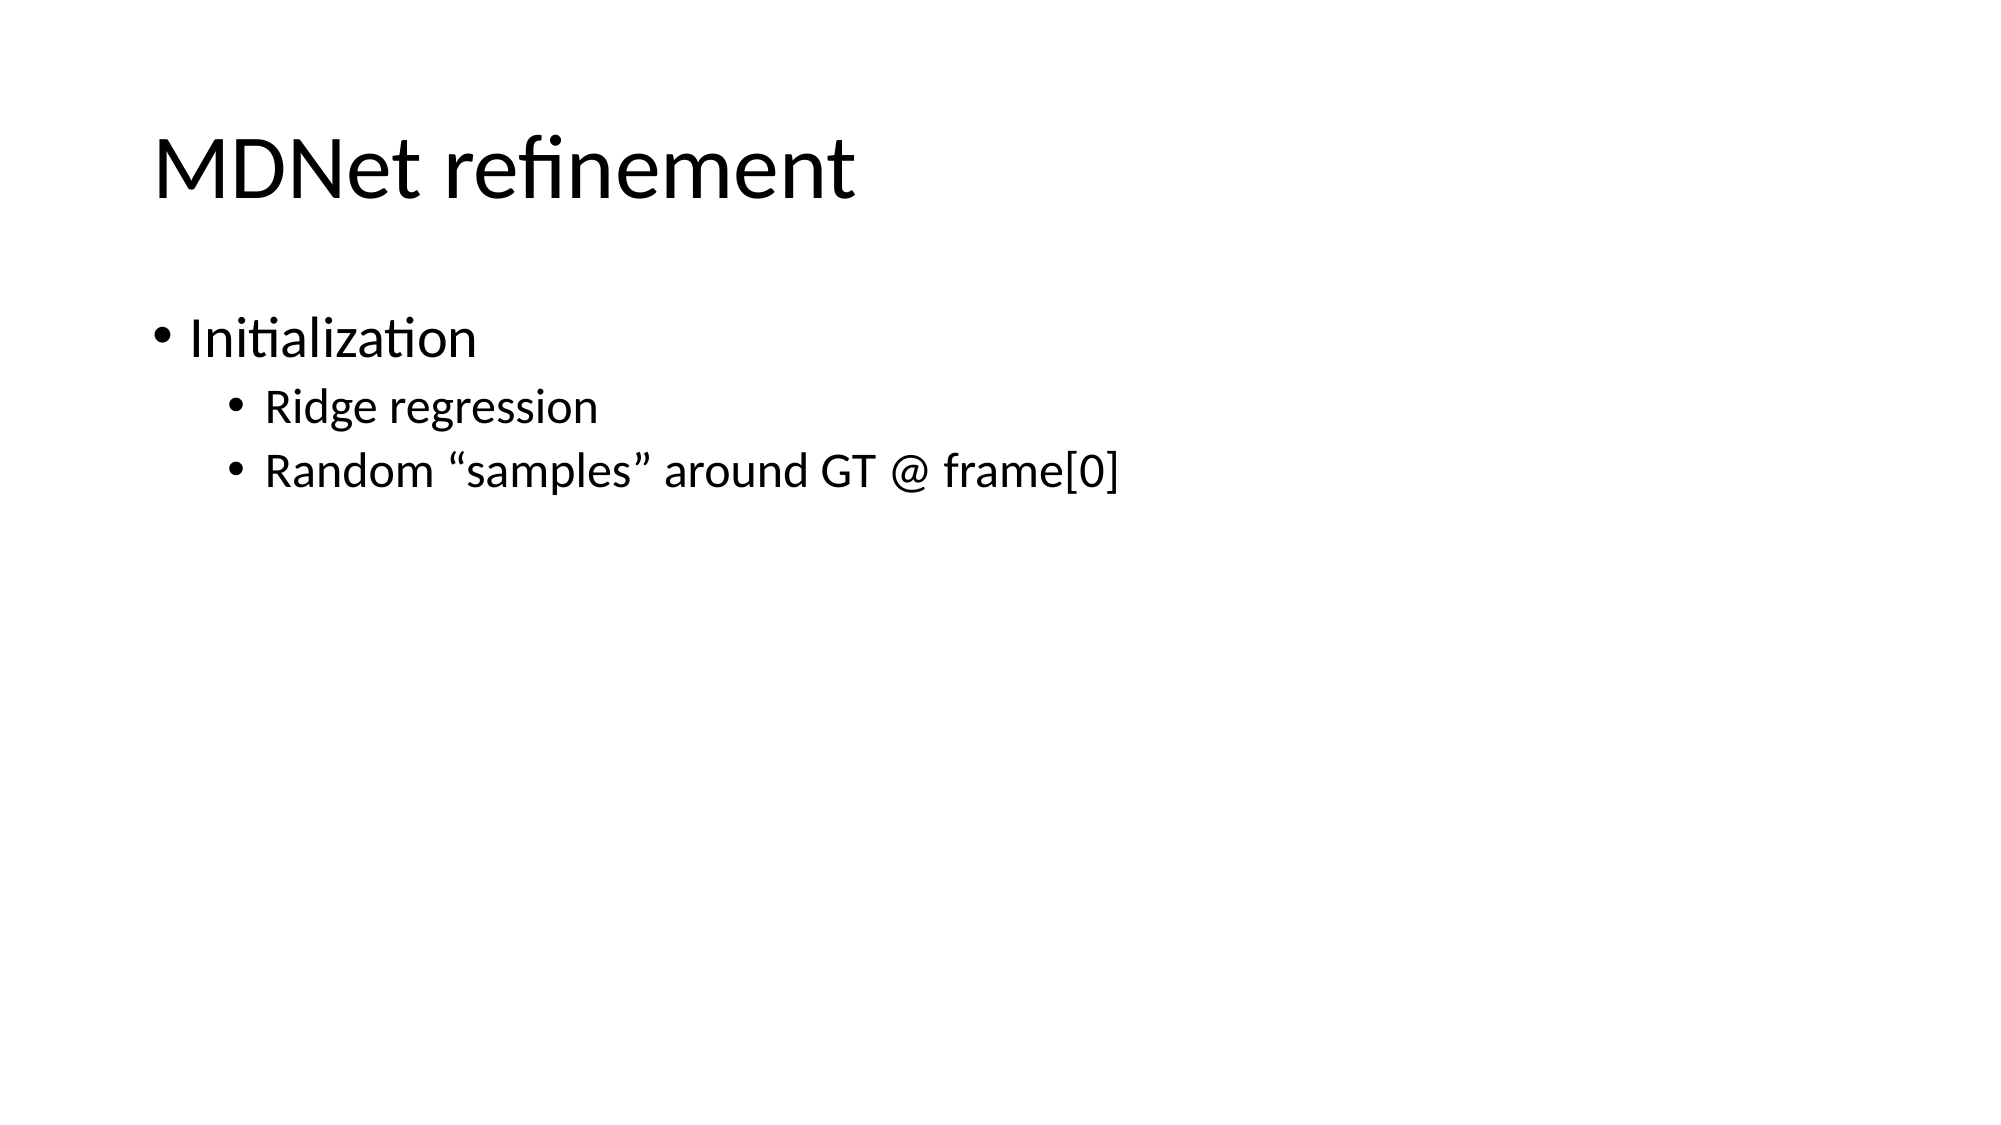

# MDNet refinement
Initialization
Ridge regression
Random “samples” around GT @ frame[0]